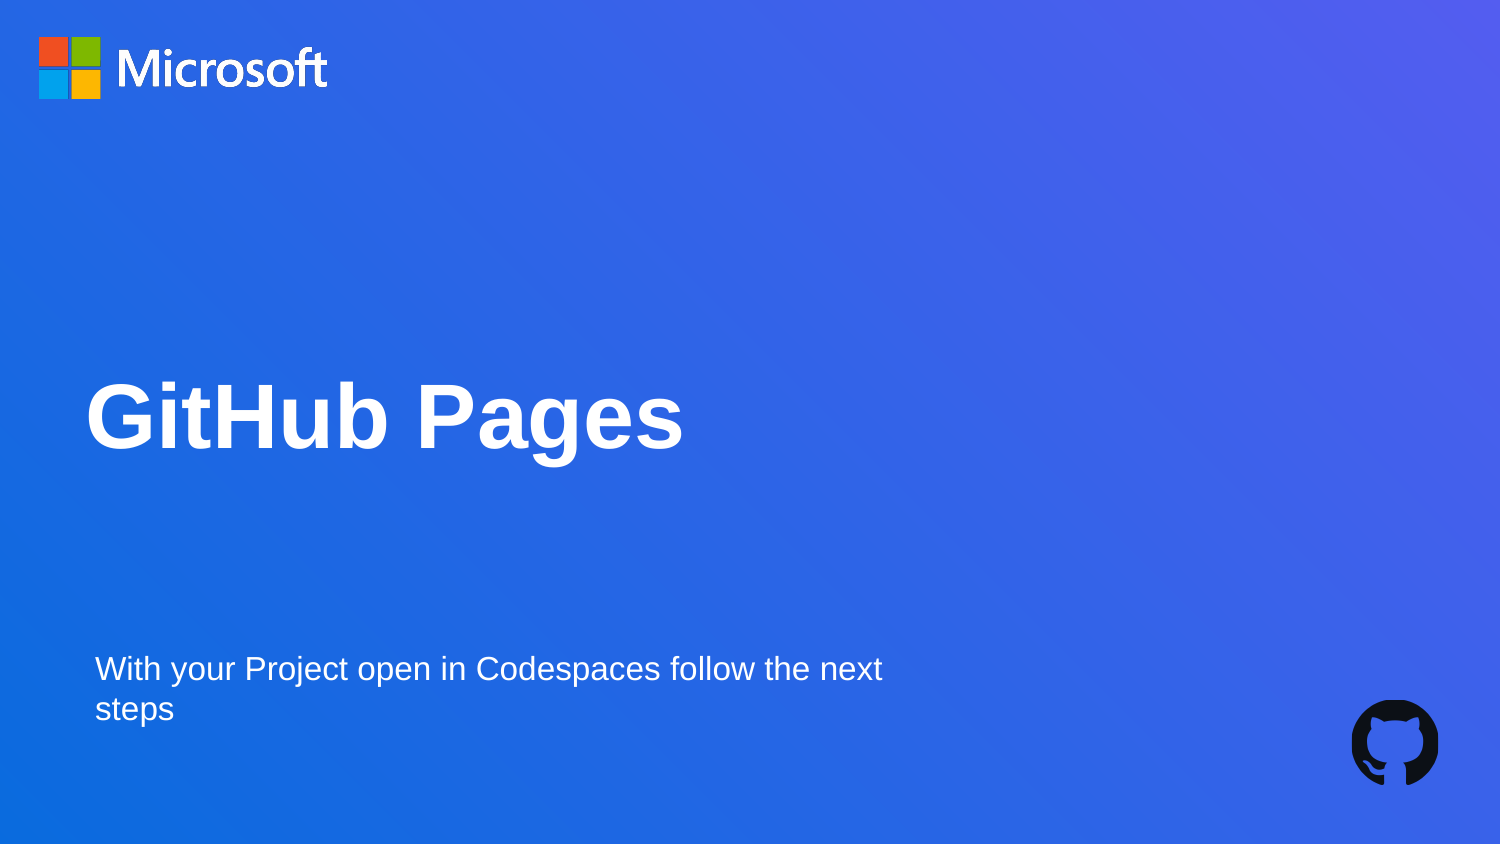

# GitHub Pages
With your Project open in Codespaces follow the next steps